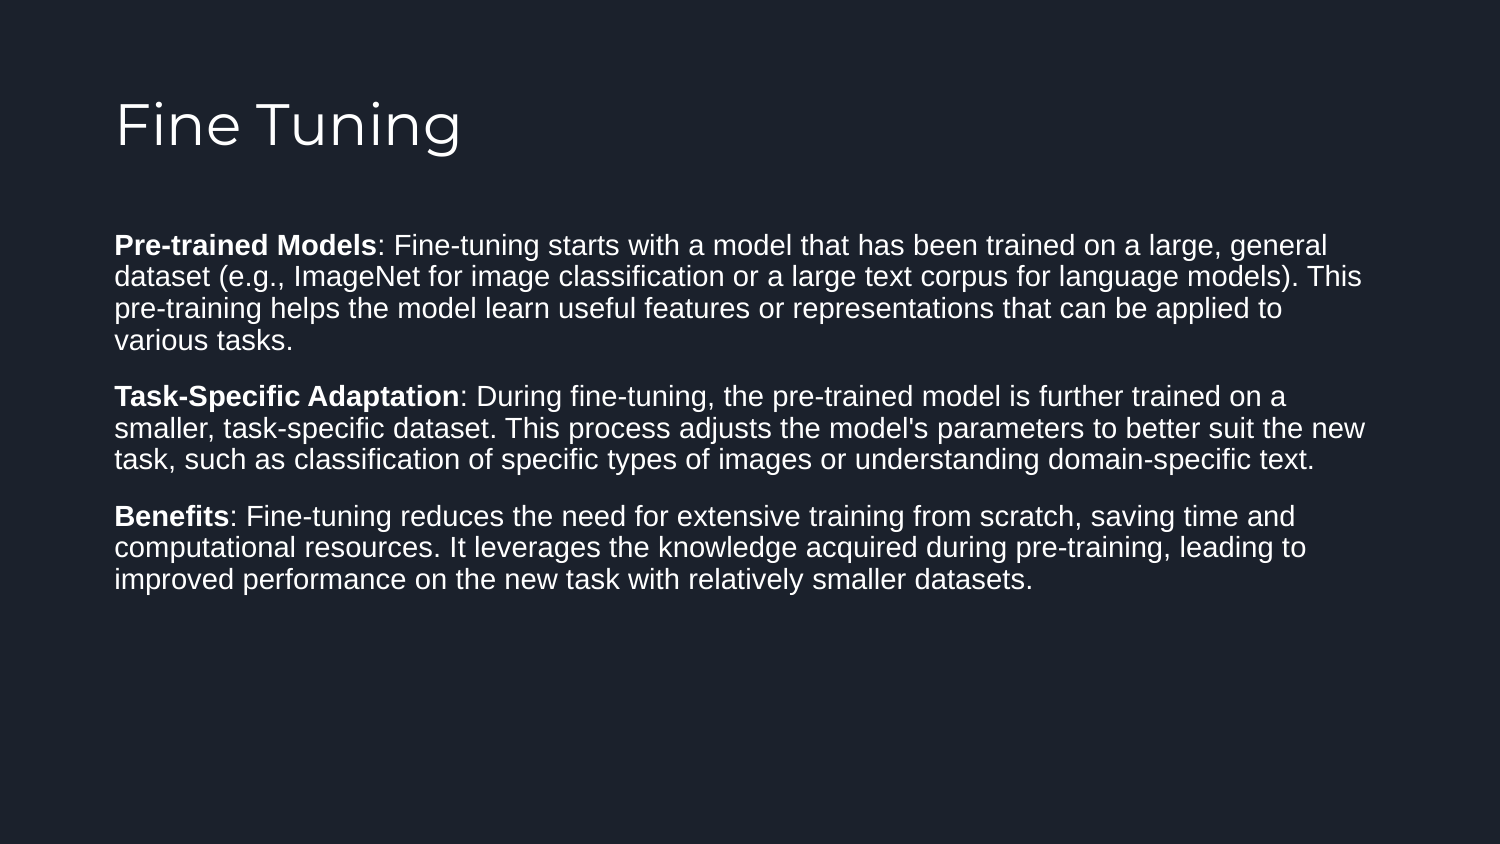

# Fine Tuning
Pre-trained Models: Fine-tuning starts with a model that has been trained on a large, general dataset (e.g., ImageNet for image classification or a large text corpus for language models). This pre-training helps the model learn useful features or representations that can be applied to various tasks.
Task-Specific Adaptation: During fine-tuning, the pre-trained model is further trained on a smaller, task-specific dataset. This process adjusts the model's parameters to better suit the new task, such as classification of specific types of images or understanding domain-specific text.
Benefits: Fine-tuning reduces the need for extensive training from scratch, saving time and computational resources. It leverages the knowledge acquired during pre-training, leading to improved performance on the new task with relatively smaller datasets.